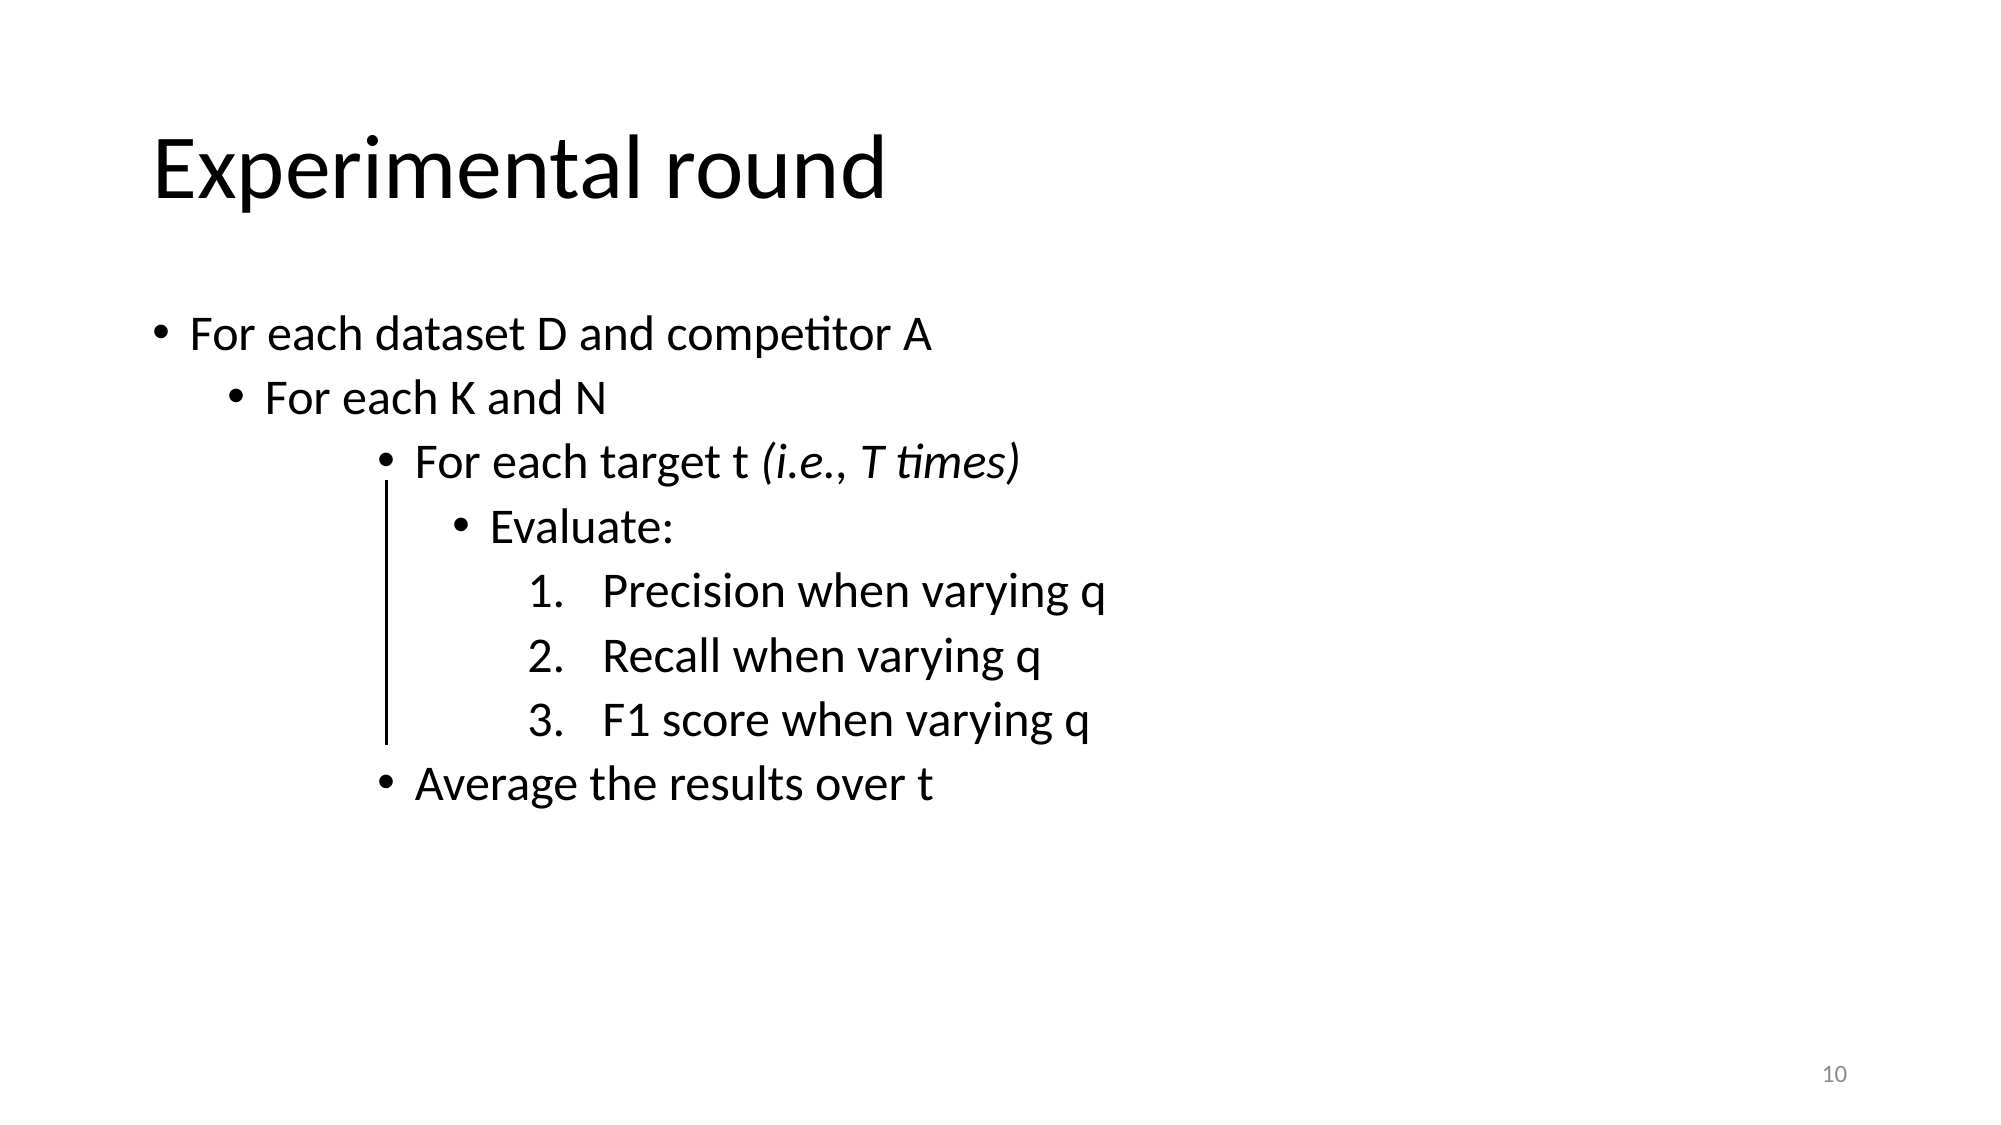

# Experimental round
For each dataset D and competitor A
For each K and N
For each target t (i.e., T times)
Evaluate:
Precision when varying q
Recall when varying q
F1 score when varying q
Average the results over t
10